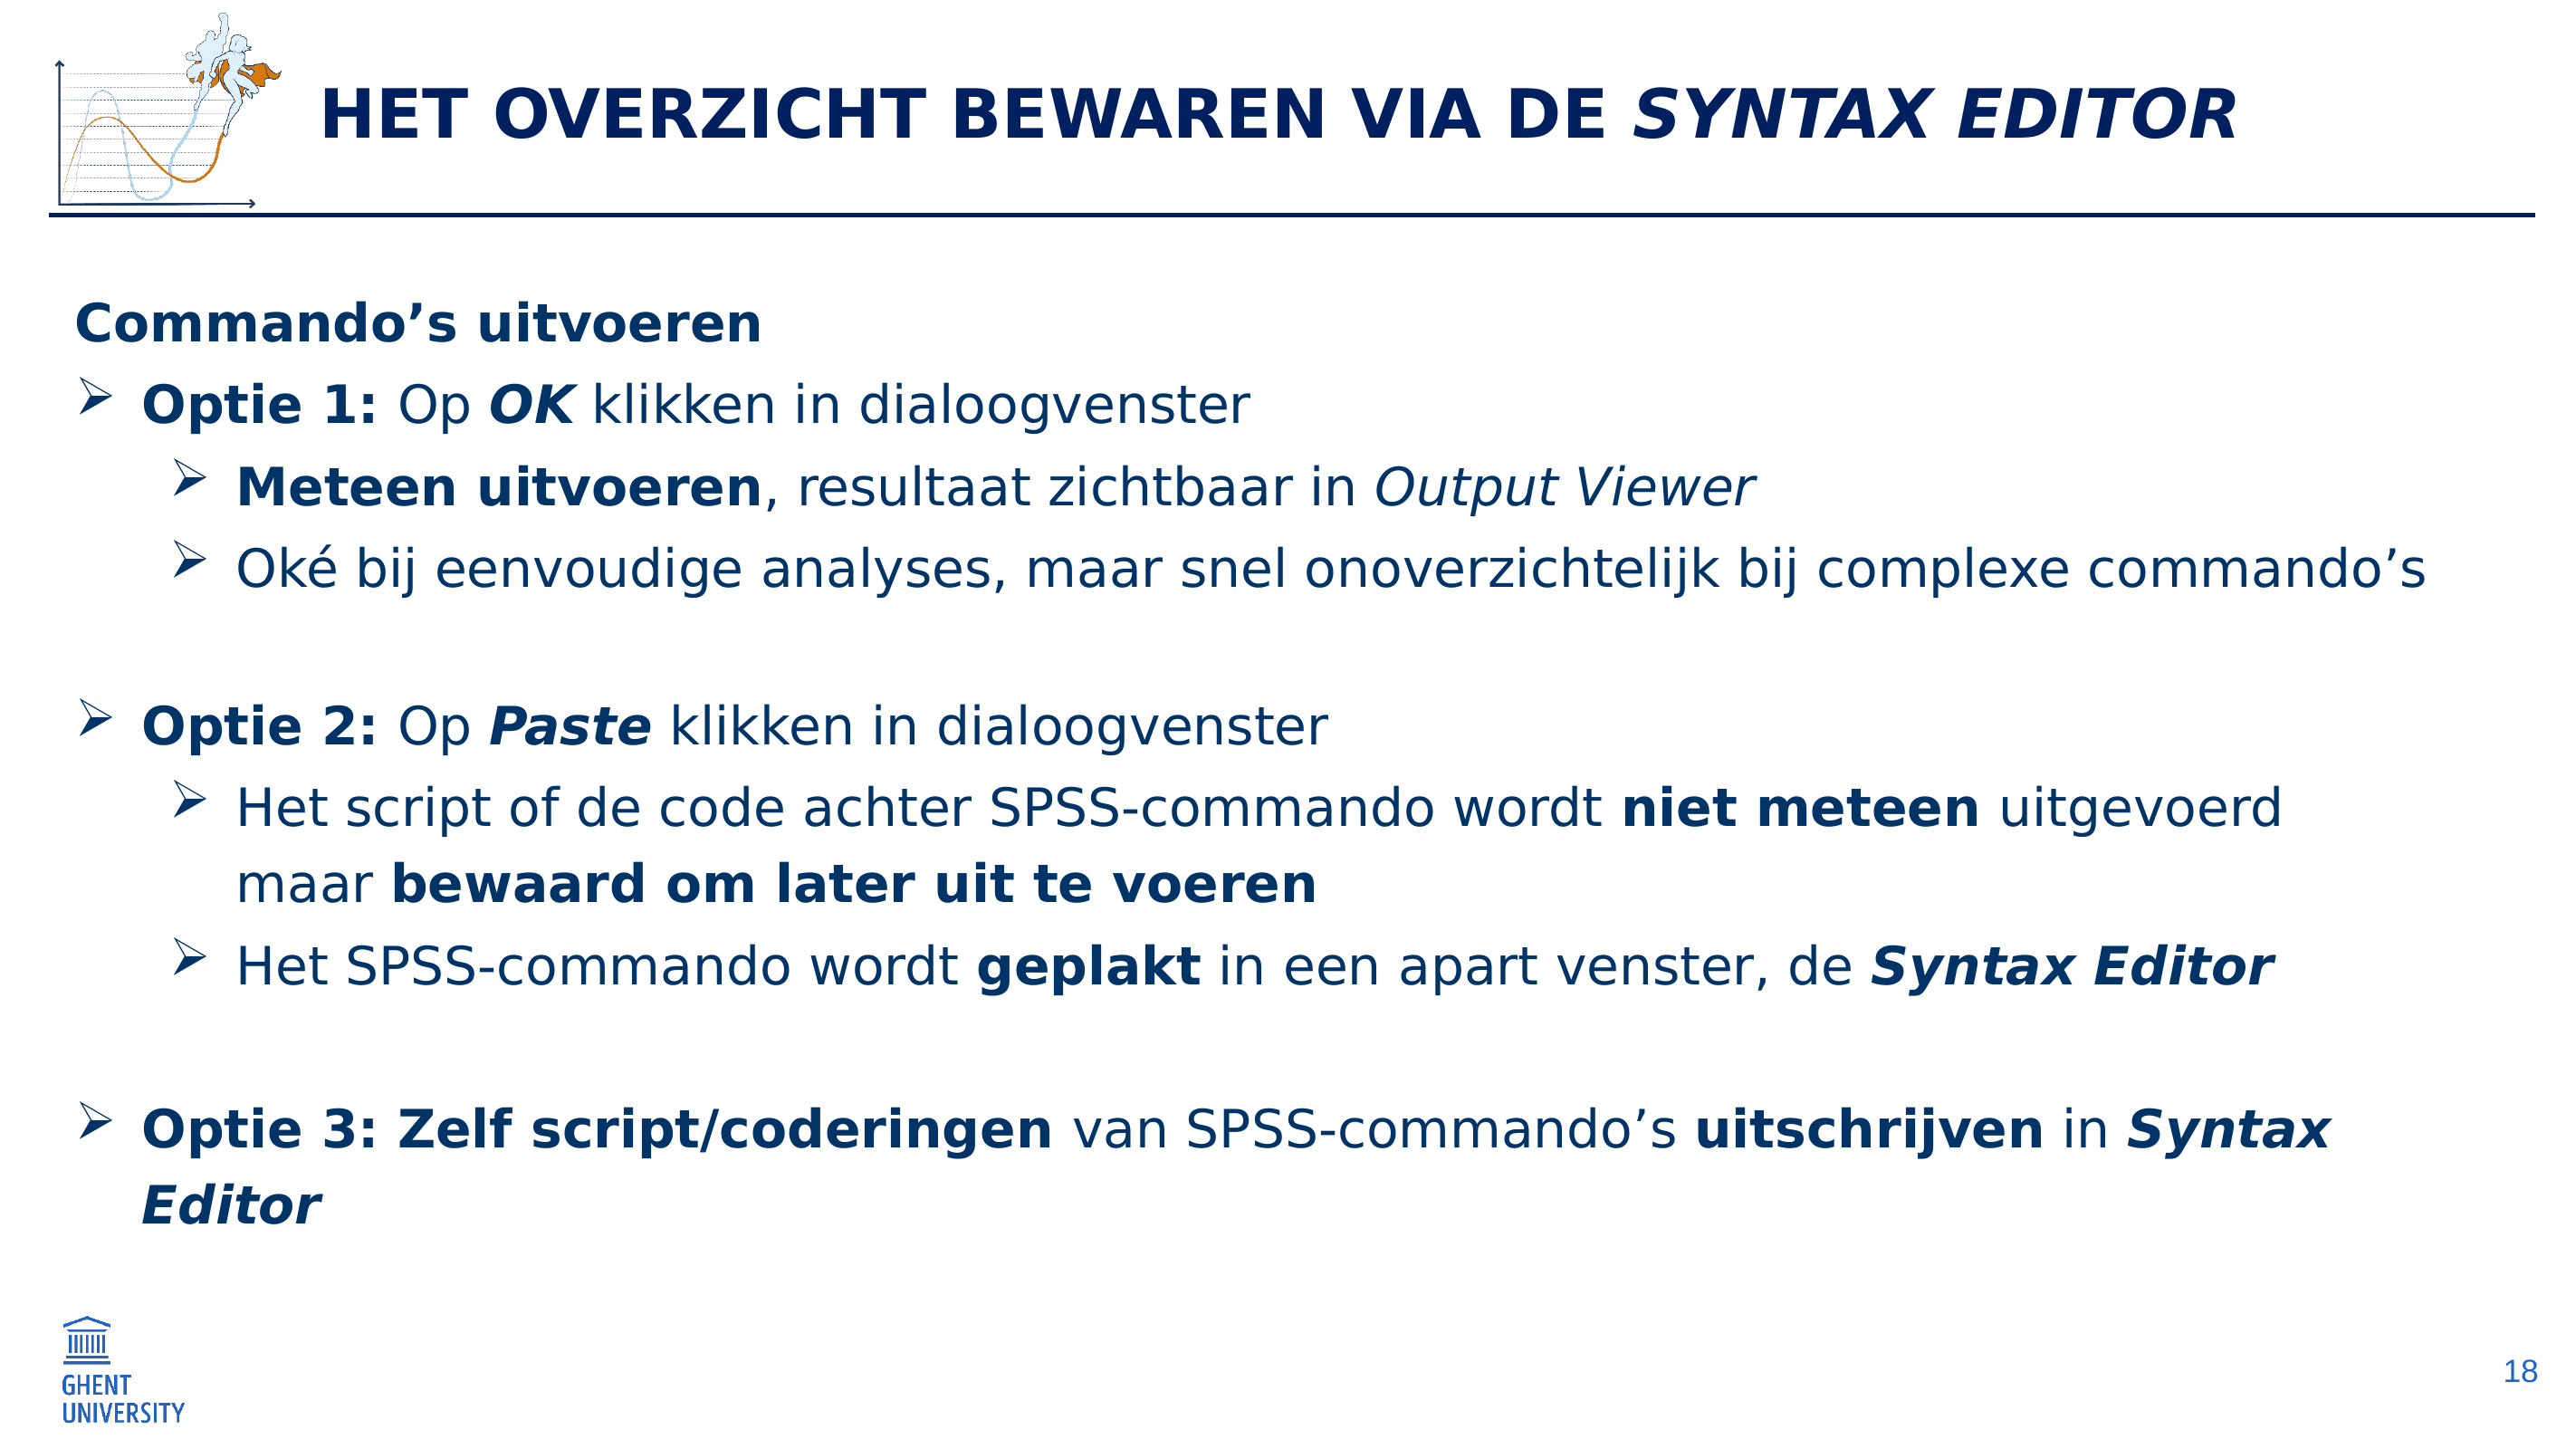

# Het overzicht bewaren via de Syntax Editor
Commando’s uitvoeren
Optie 1: Op OK klikken in dialoogvenster
Meteen uitvoeren, resultaat zichtbaar in Output Viewer
Oké bij eenvoudige analyses, maar snel onoverzichtelijk bij complexe commando’s
Optie 2: Op Paste klikken in dialoogvenster
Het script of de code achter SPSS-commando wordt niet meteen uitgevoerd
maar bewaard om later uit te voeren
Het SPSS-commando wordt geplakt in een apart venster, de Syntax Editor

Optie 3: Zelf script/coderingen van SPSS-commando’s uitschrijven in Syntax 	Editor

18